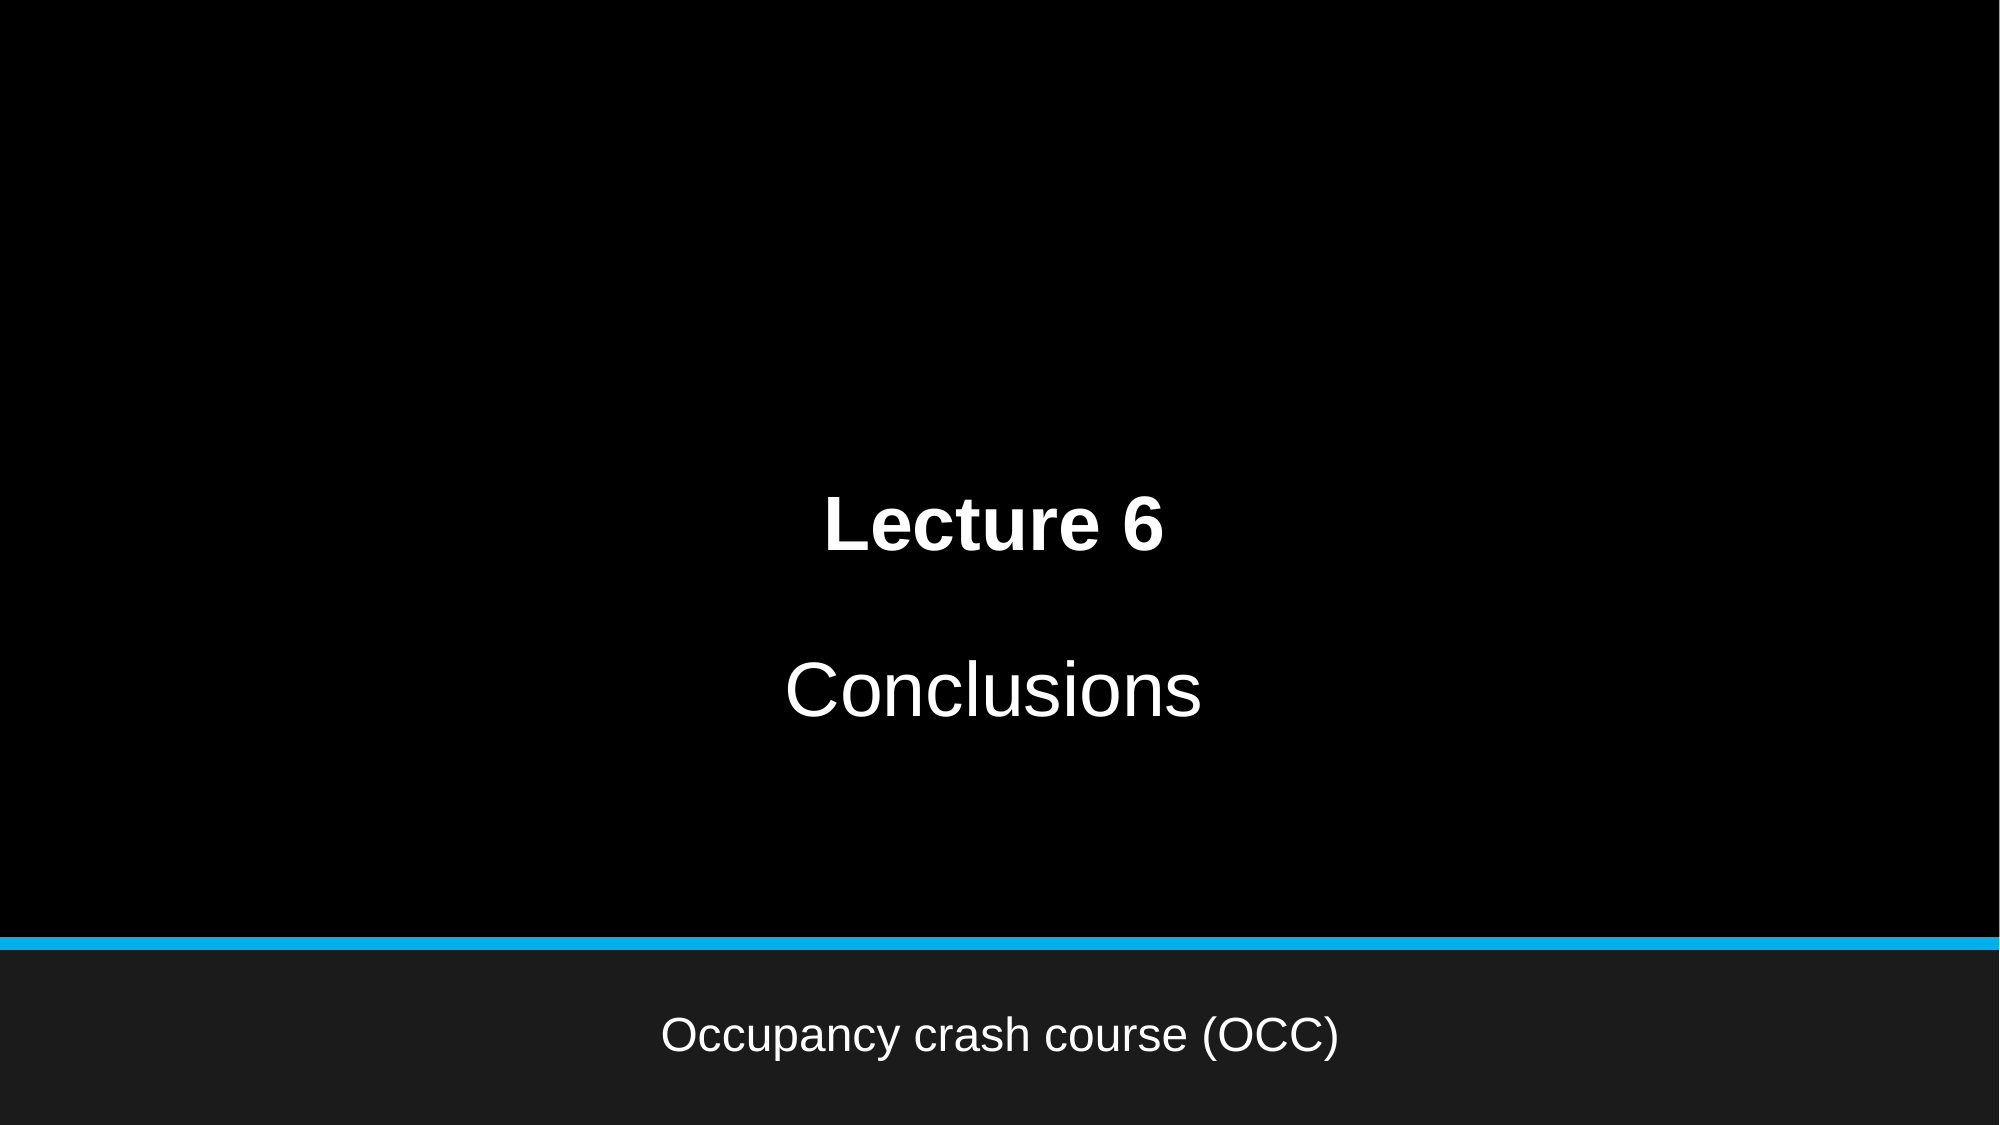

# Lecture 6 Conclusions
Occupancy crash course (OCC)